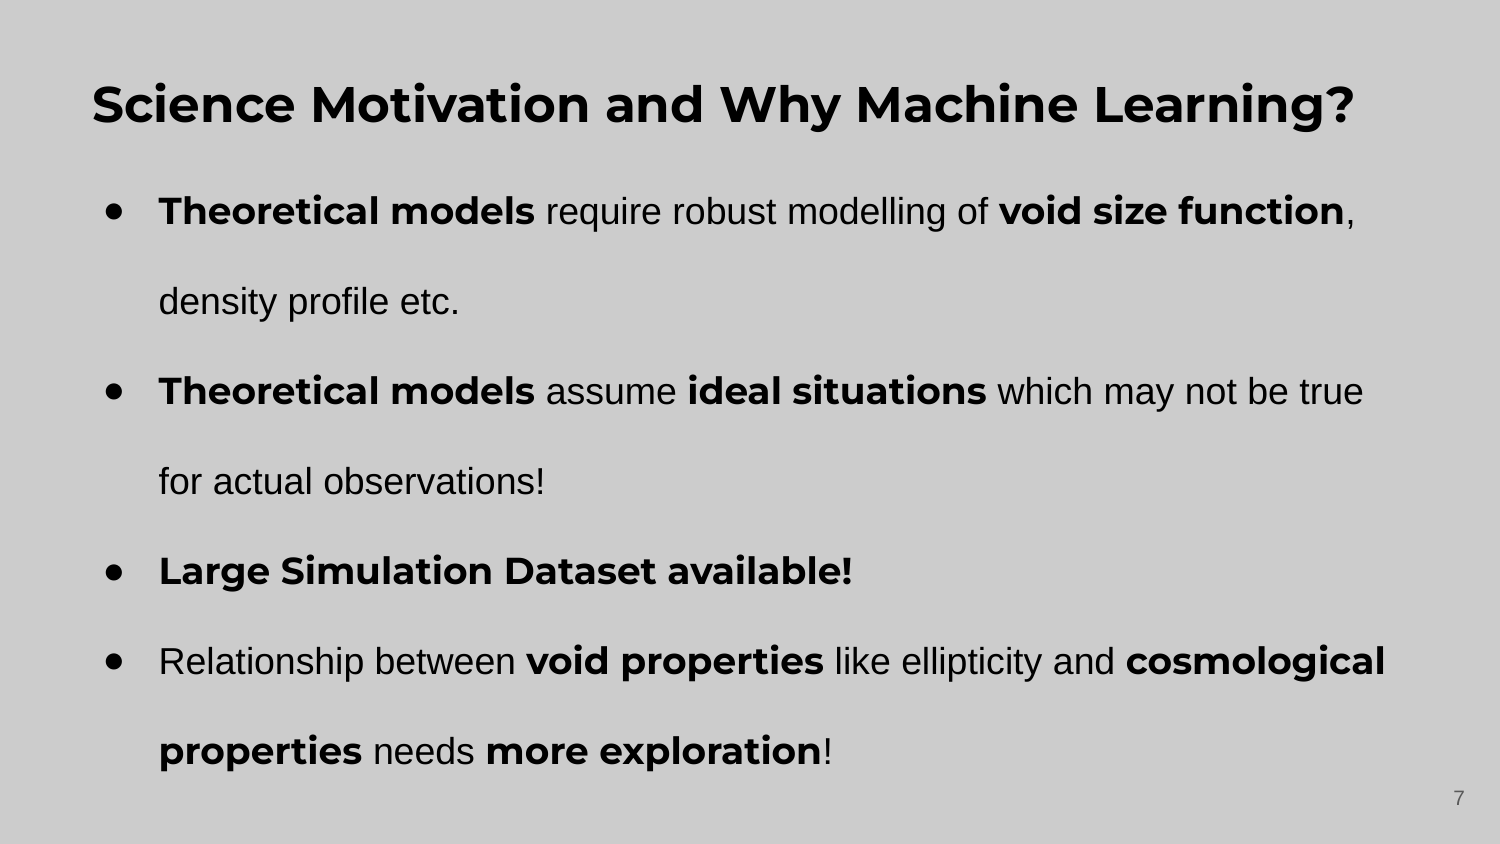

Science Motivation and Why Machine Learning?

Theoretical models require robust modelling of void size function, density profile etc.
Theoretical models assume ideal situations which may not be true for actual observations!
Large Simulation Dataset available!
Relationship between void properties like ellipticity and cosmological properties needs more exploration!

7